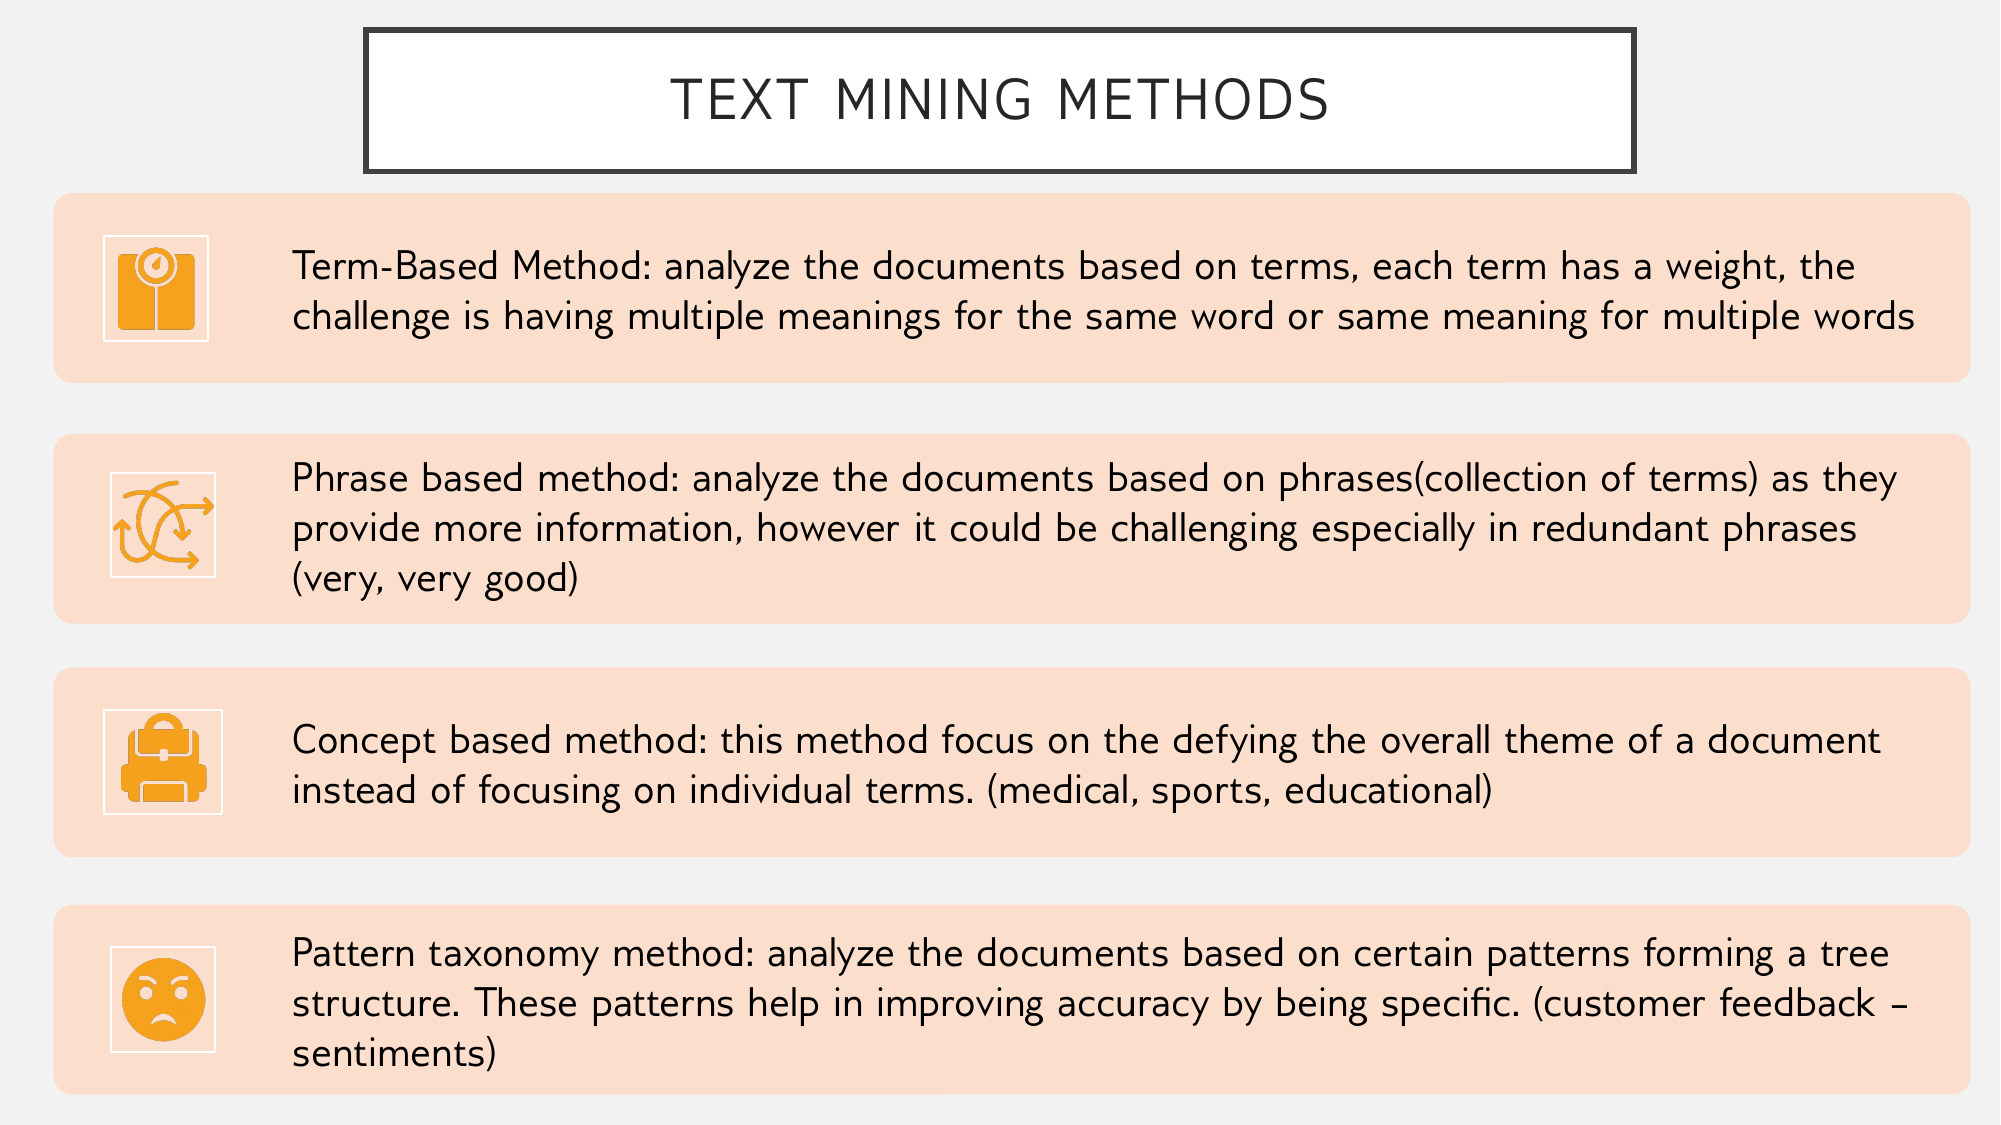

# Text mining methods
Term-Based Method: analyze the documents based on terms, each term has a weight, the challenge is having multiple meanings for the same word or same meaning for multiple words
Phrase based method: analyze the documents based on phrases(collection of terms) as they provide more information, however it could be challenging especially in redundant phrases (very, very good)
Concept based method: this method focus on the defying the overall theme of a document instead of focusing on individual terms. (medical, sports, educational)
Pattern taxonomy method: analyze the documents based on certain patterns forming a tree structure. These patterns help in improving accuracy by being specific. (customer feedback – sentiments)